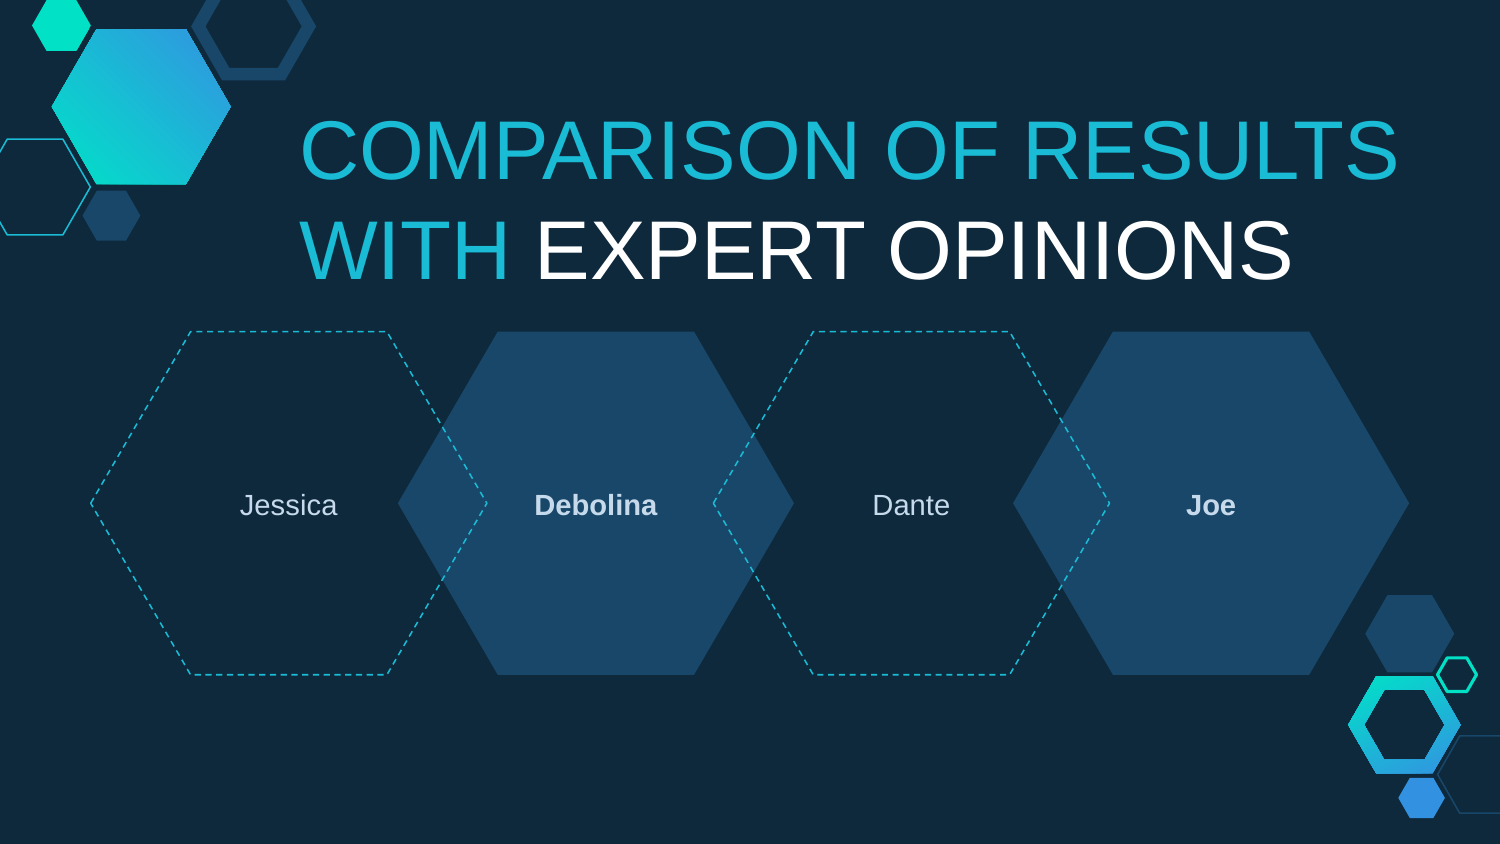

COMPARISON OF RESULTS WITH EXPERT OPINIONS
Jessica
Debolina
Dante
Joe